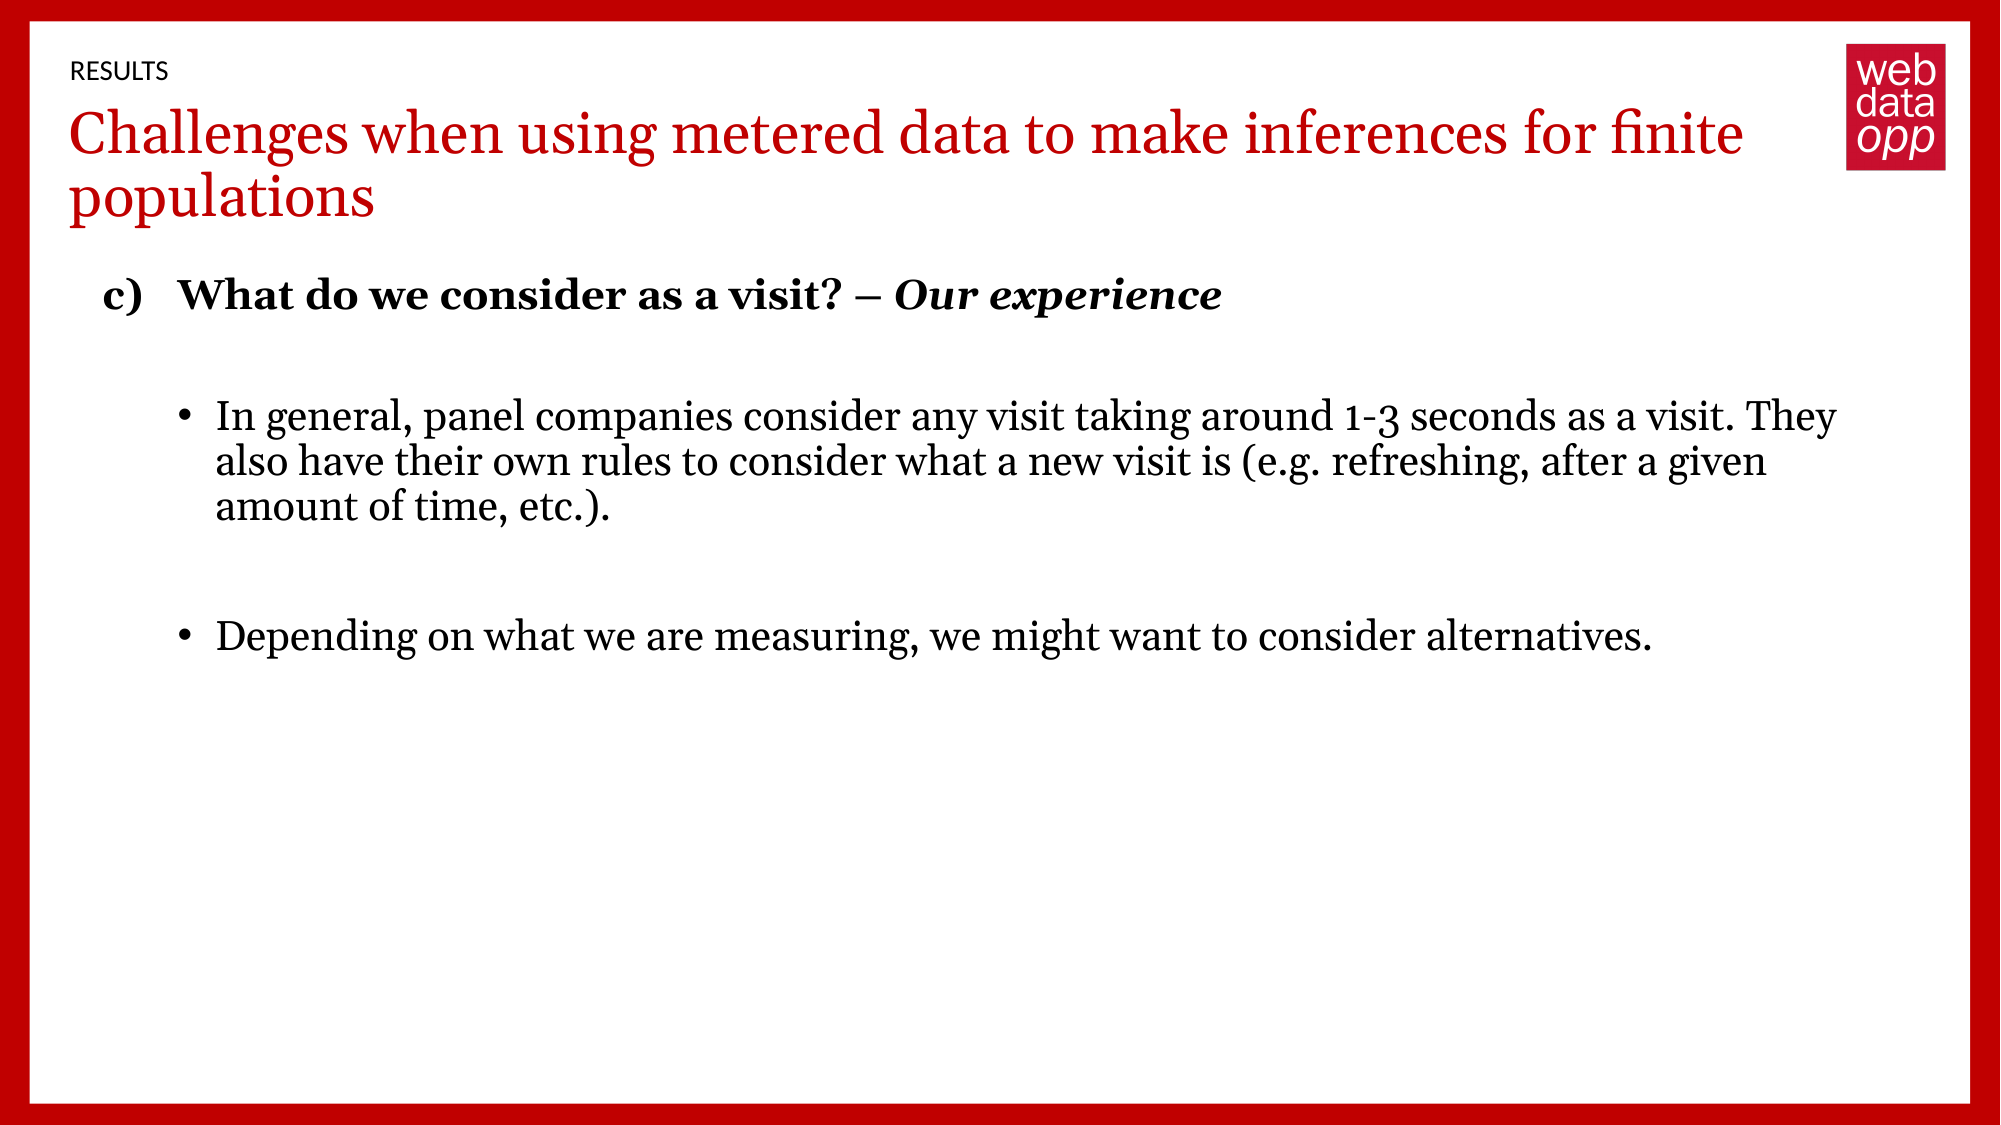

RESULTS
# Challenges when using metered data to make inferences for finite populations
What do we consider as a visit? – Our experience

In general, panel companies consider any visit taking around 1-3 seconds as a visit. They also have their own rules to consider what a new visit is (e.g. refreshing, after a given amount of time, etc.).

Depending on what we are measuring, we might want to consider alternatives.